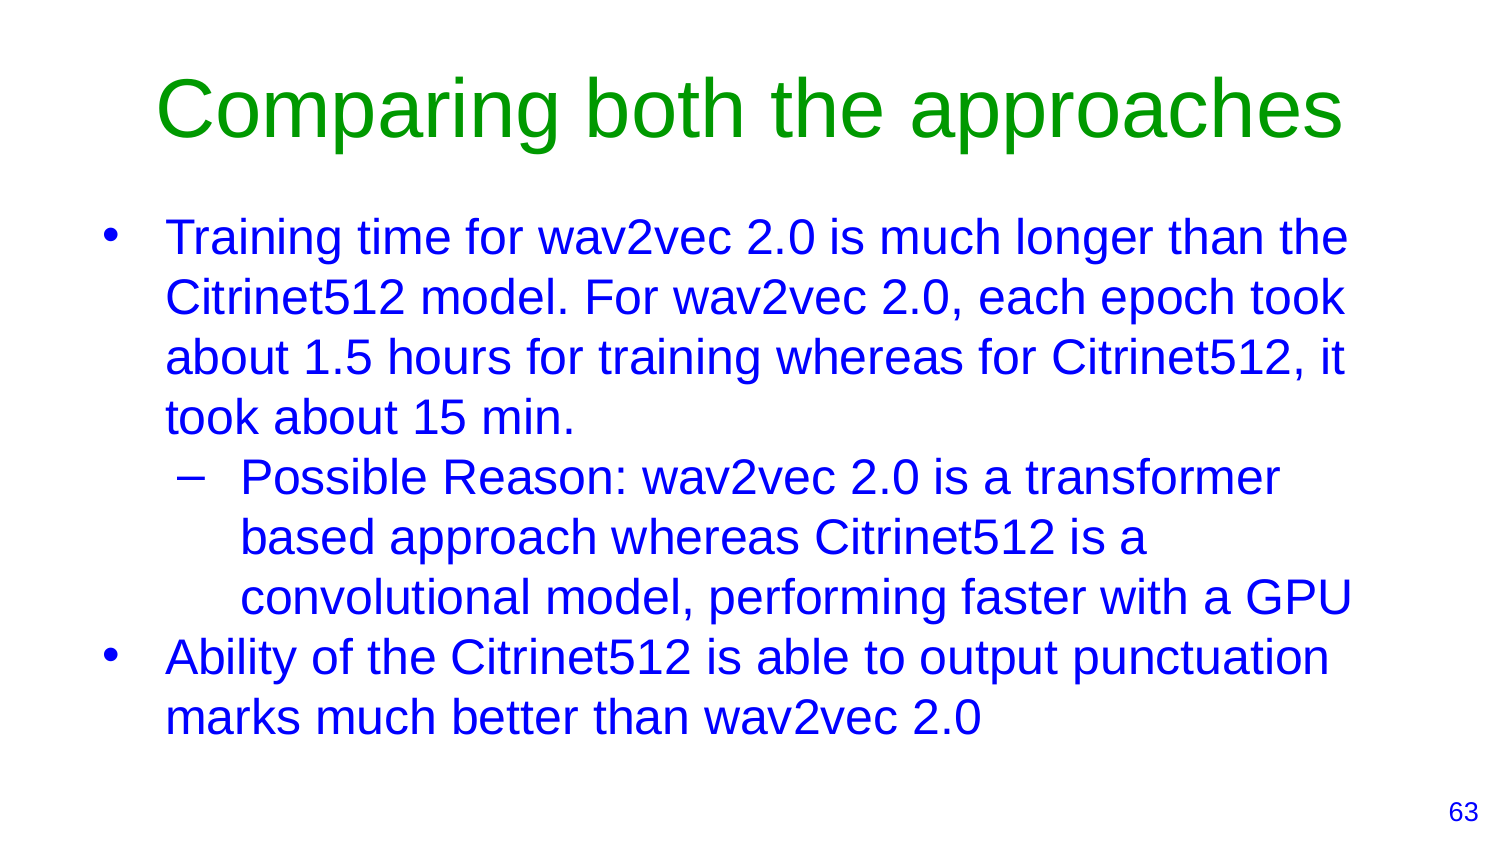

# Comparing both the approaches
Training time for wav2vec 2.0 is much longer than the Citrinet512 model. For wav2vec 2.0, each epoch took about 1.5 hours for training whereas for Citrinet512, it took about 15 min.
Possible Reason: wav2vec 2.0 is a transformer based approach whereas Citrinet512 is a convolutional model, performing faster with a GPU
Ability of the Citrinet512 is able to output punctuation marks much better than wav2vec 2.0
63